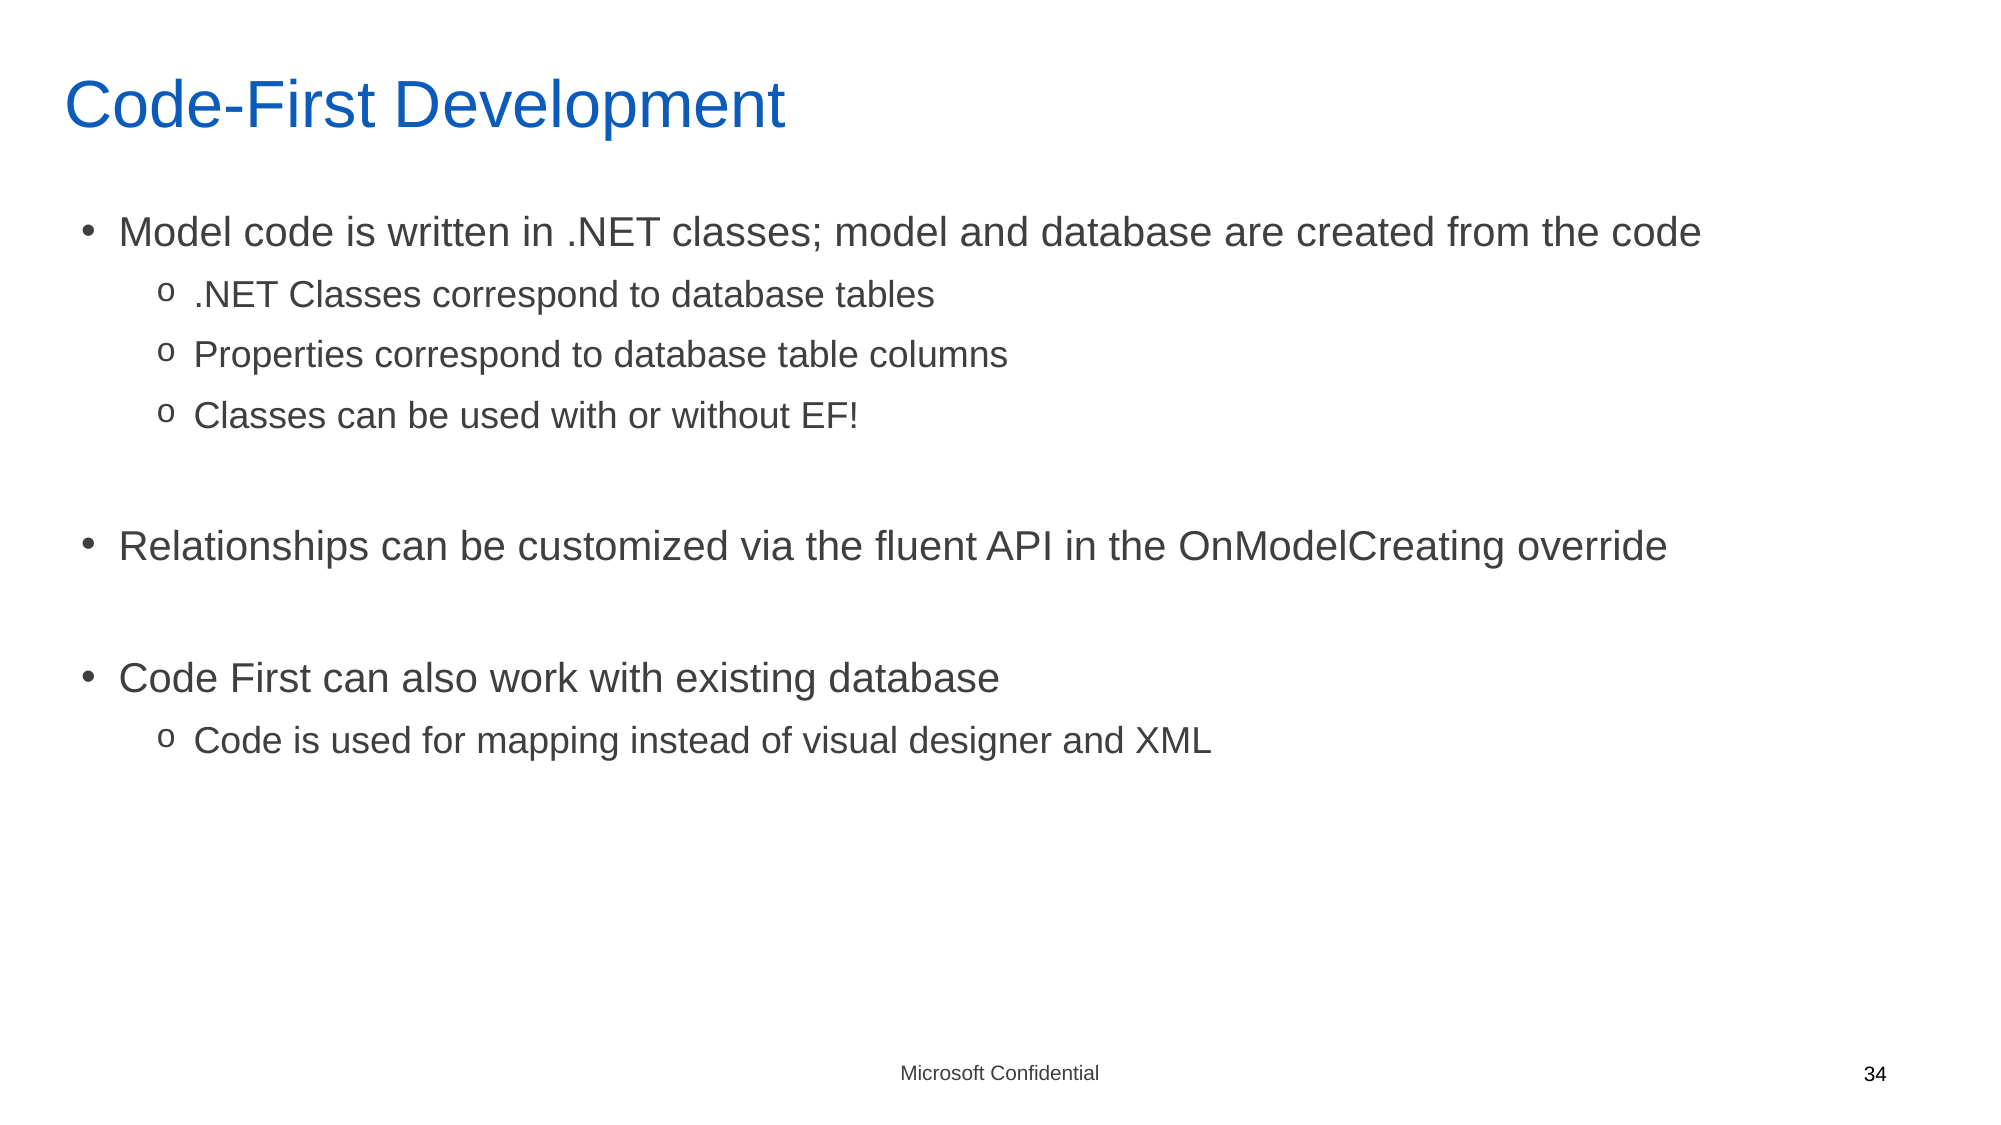

# Code-First Development
Model code is written in .NET classes; model and database are created from the code
.NET Classes correspond to database tables
Properties correspond to database table columns
Classes can be used with or without EF!

Relationships can be customized via the fluent API in the OnModelCreating override

Code First can also work with existing database
Code is used for mapping instead of visual designer and XML
34